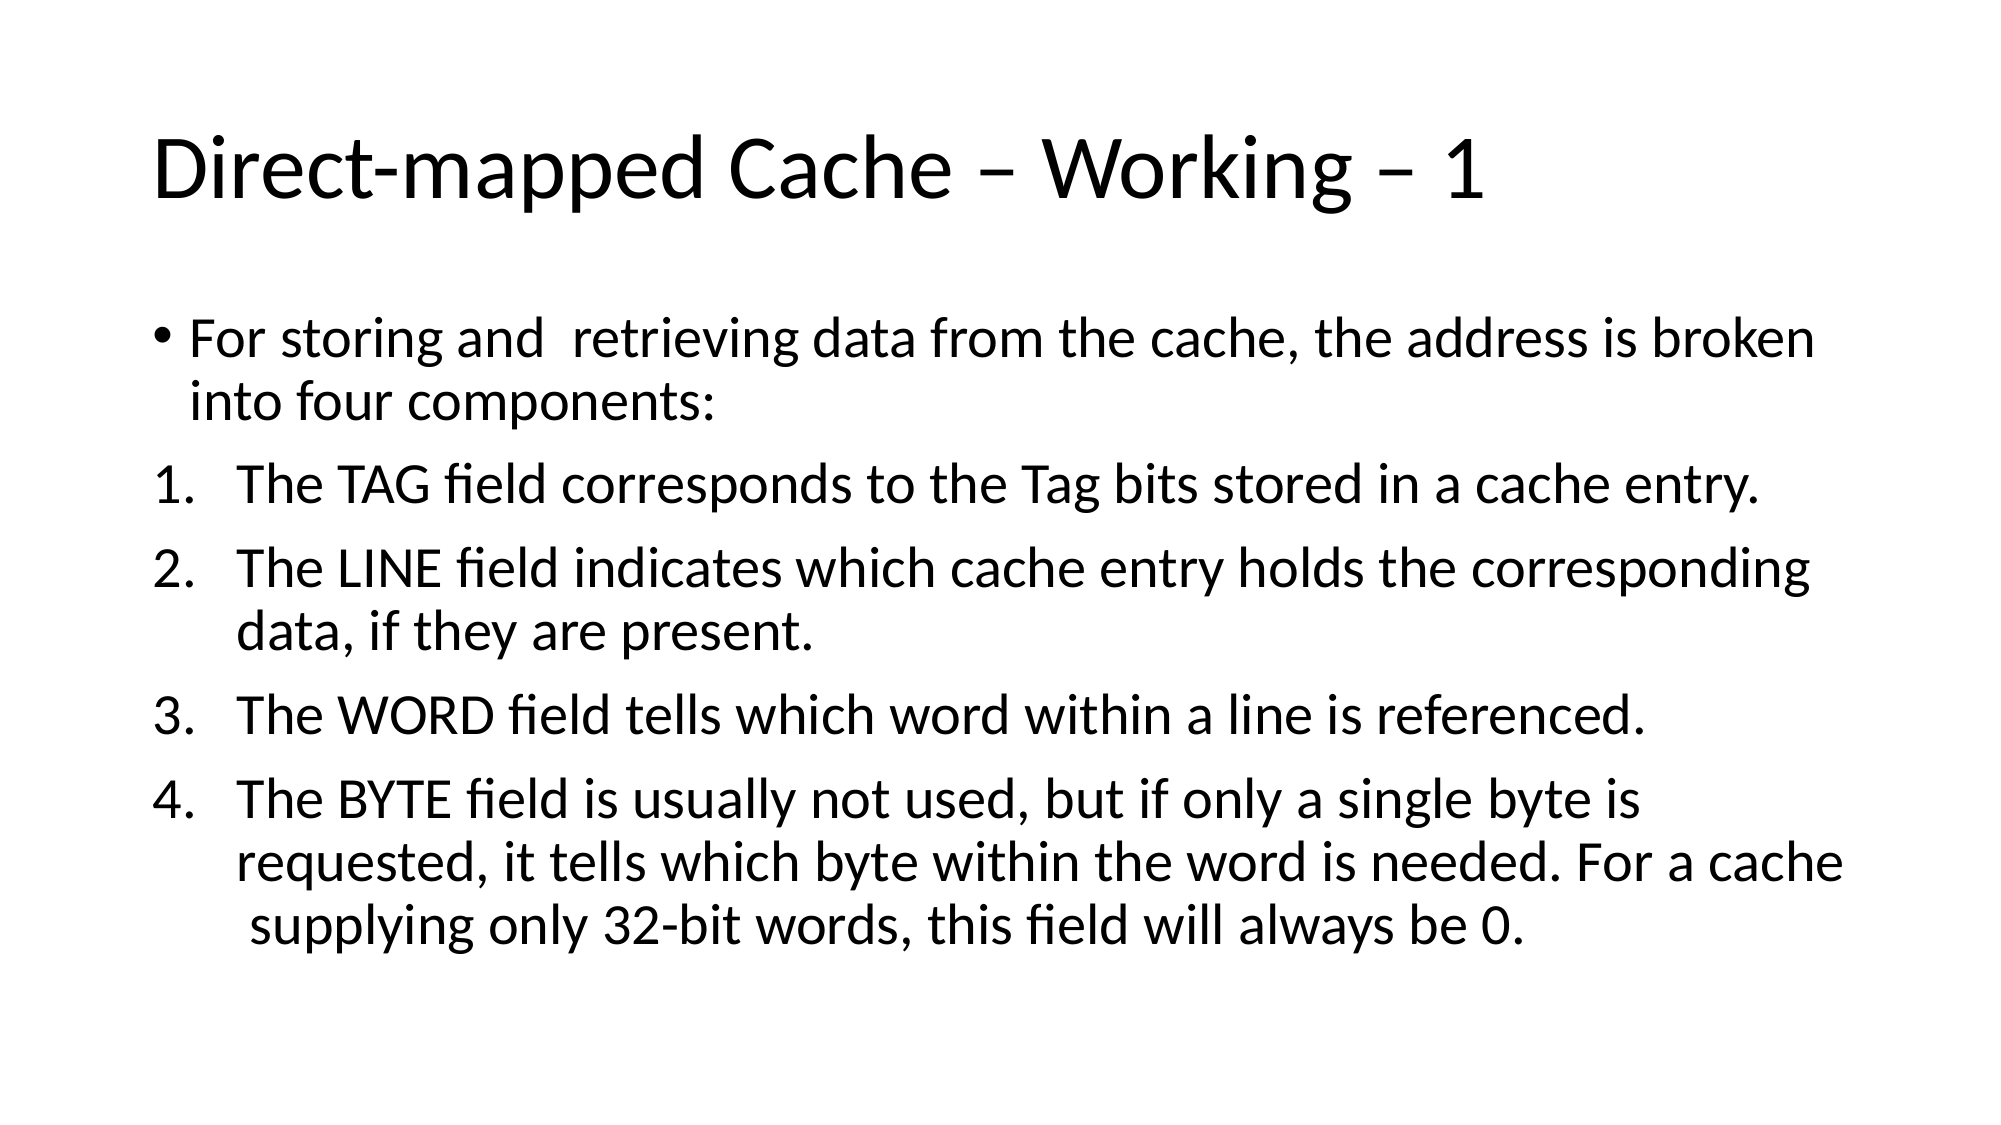

# Direct-mapped Cache – Working – 1
For storing and  retrieving data from the cache, the address is broken into four components:
The TAG field corresponds to the Tag bits stored in a cache entry.
The LINE field indicates which cache entry holds the corresponding  data, if they are present.
The WORD field tells which word within a line is referenced.
The BYTE field is usually not used, but if only a single byte is requested, it tells which byte within the word is needed. For a cache  supplying only 32-bit words, this field will always be 0.